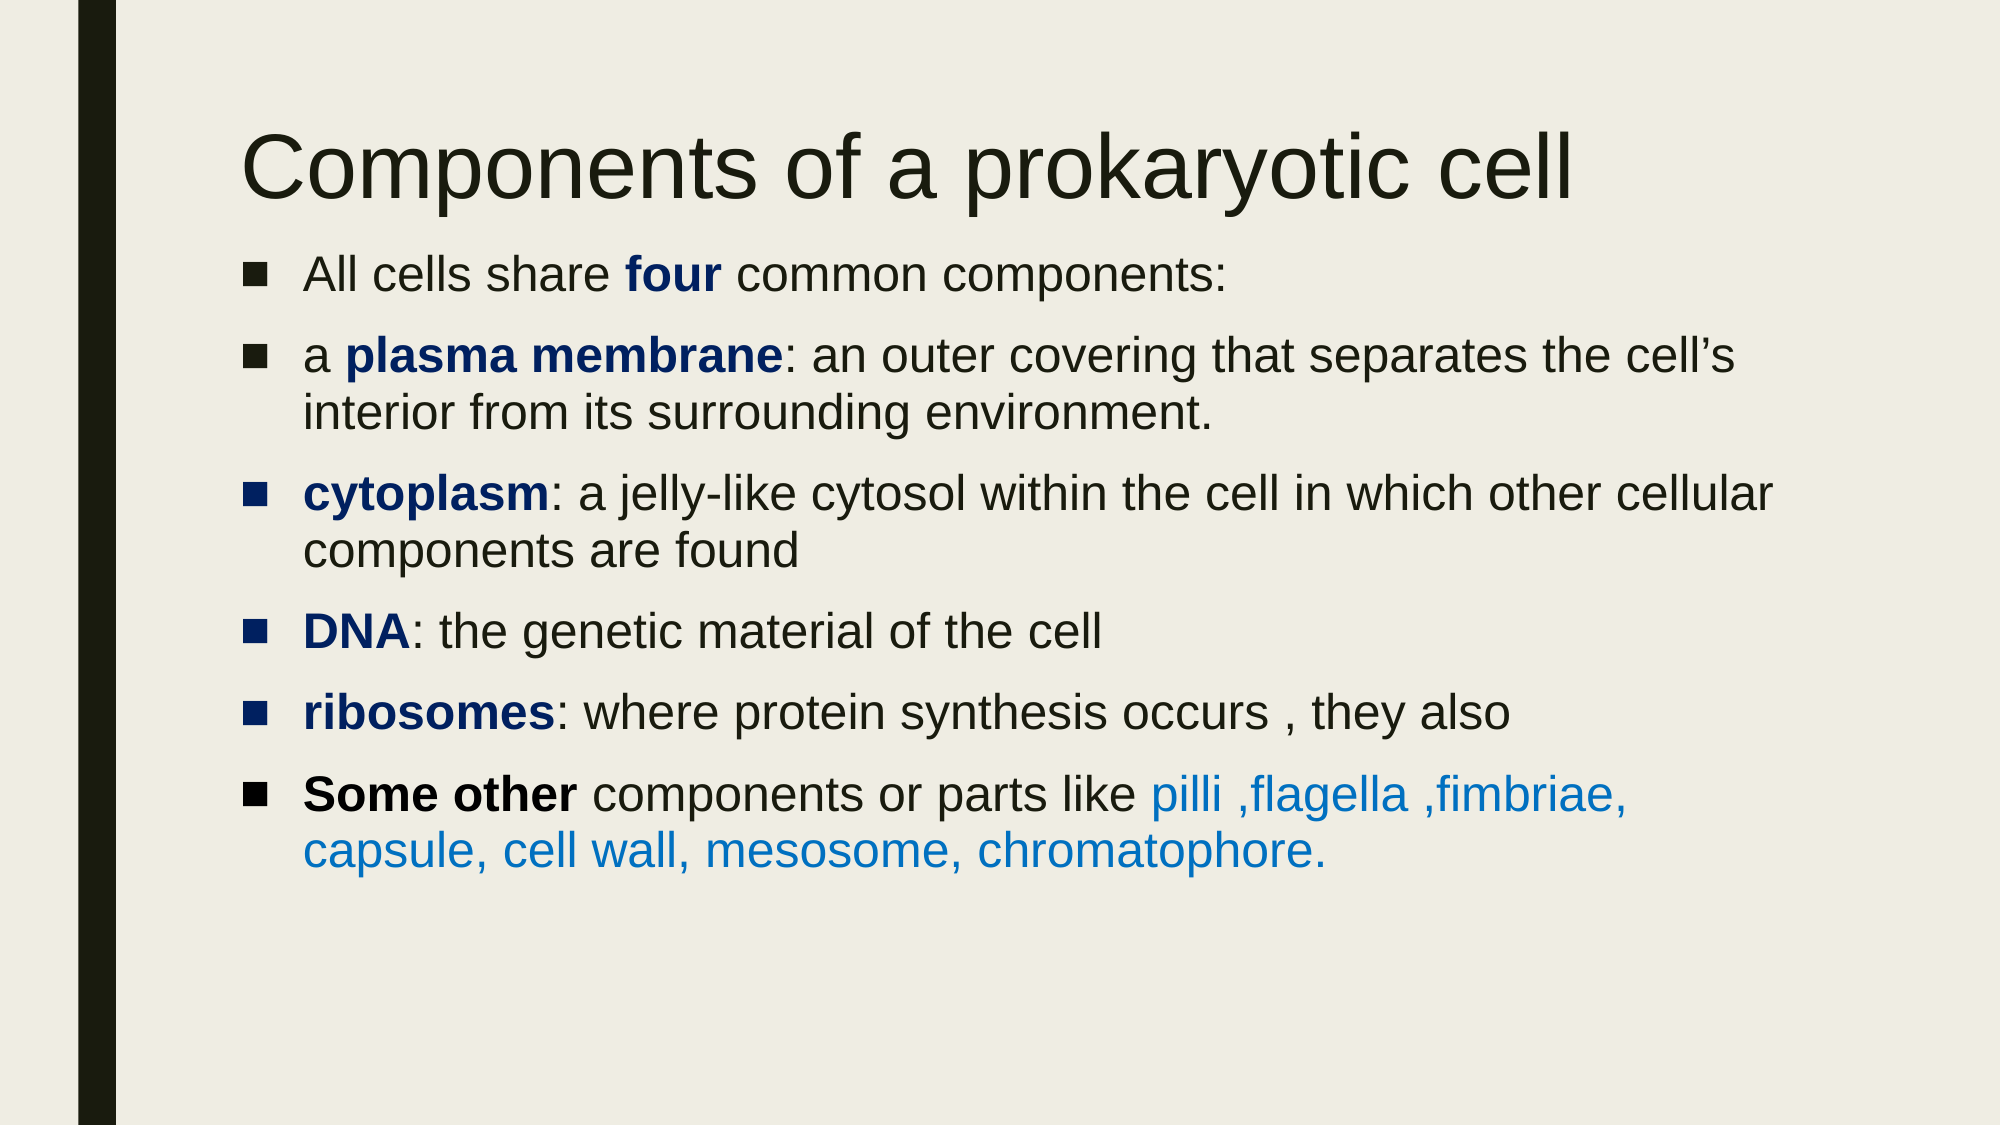

# Components of a prokaryotic cell
All cells share four common components:
a plasma membrane: an outer covering that separates the cell’s interior from its surrounding environment.
cytoplasm: a jelly-like cytosol within the cell in which other cellular components are found
DNA: the genetic material of the cell
ribosomes: where protein synthesis occurs , they also
Some other components or parts like pilli ,flagella ,fimbriae, capsule, cell wall, mesosome, chromatophore.